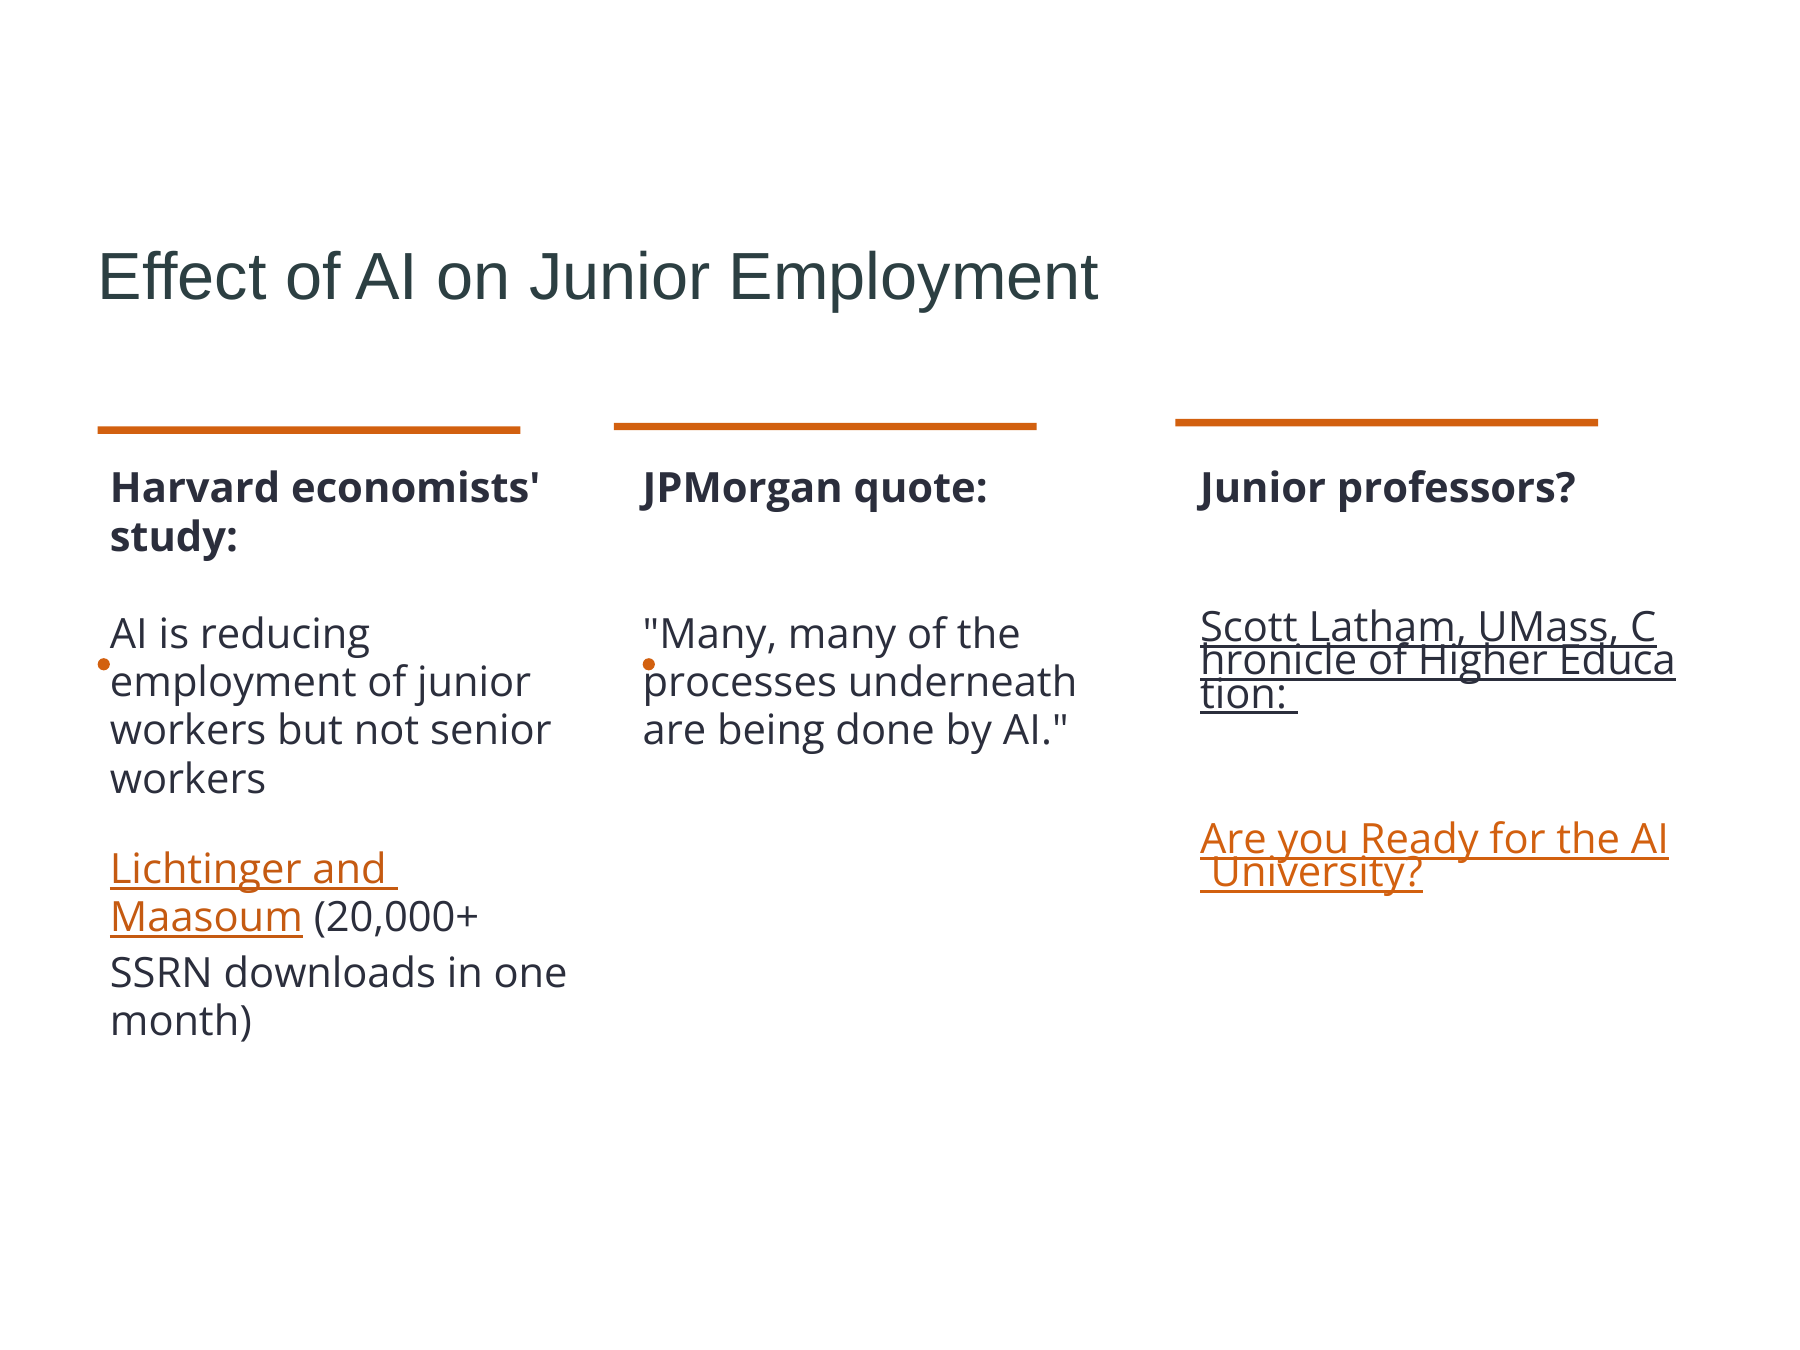

Effect of AI on Junior Employment

Harvard economists' study:

AI is reducing employment of junior workers but not senior workers

Lichtinger and Maasoum (20,000+ SSRN downloads in one month)
JPMorgan quote:

"Many, many of the processes underneath are being done by AI."
Junior professors?

Scott Latham, UMass, Chronicle of Higher Education:

Are you Ready for the AI University?